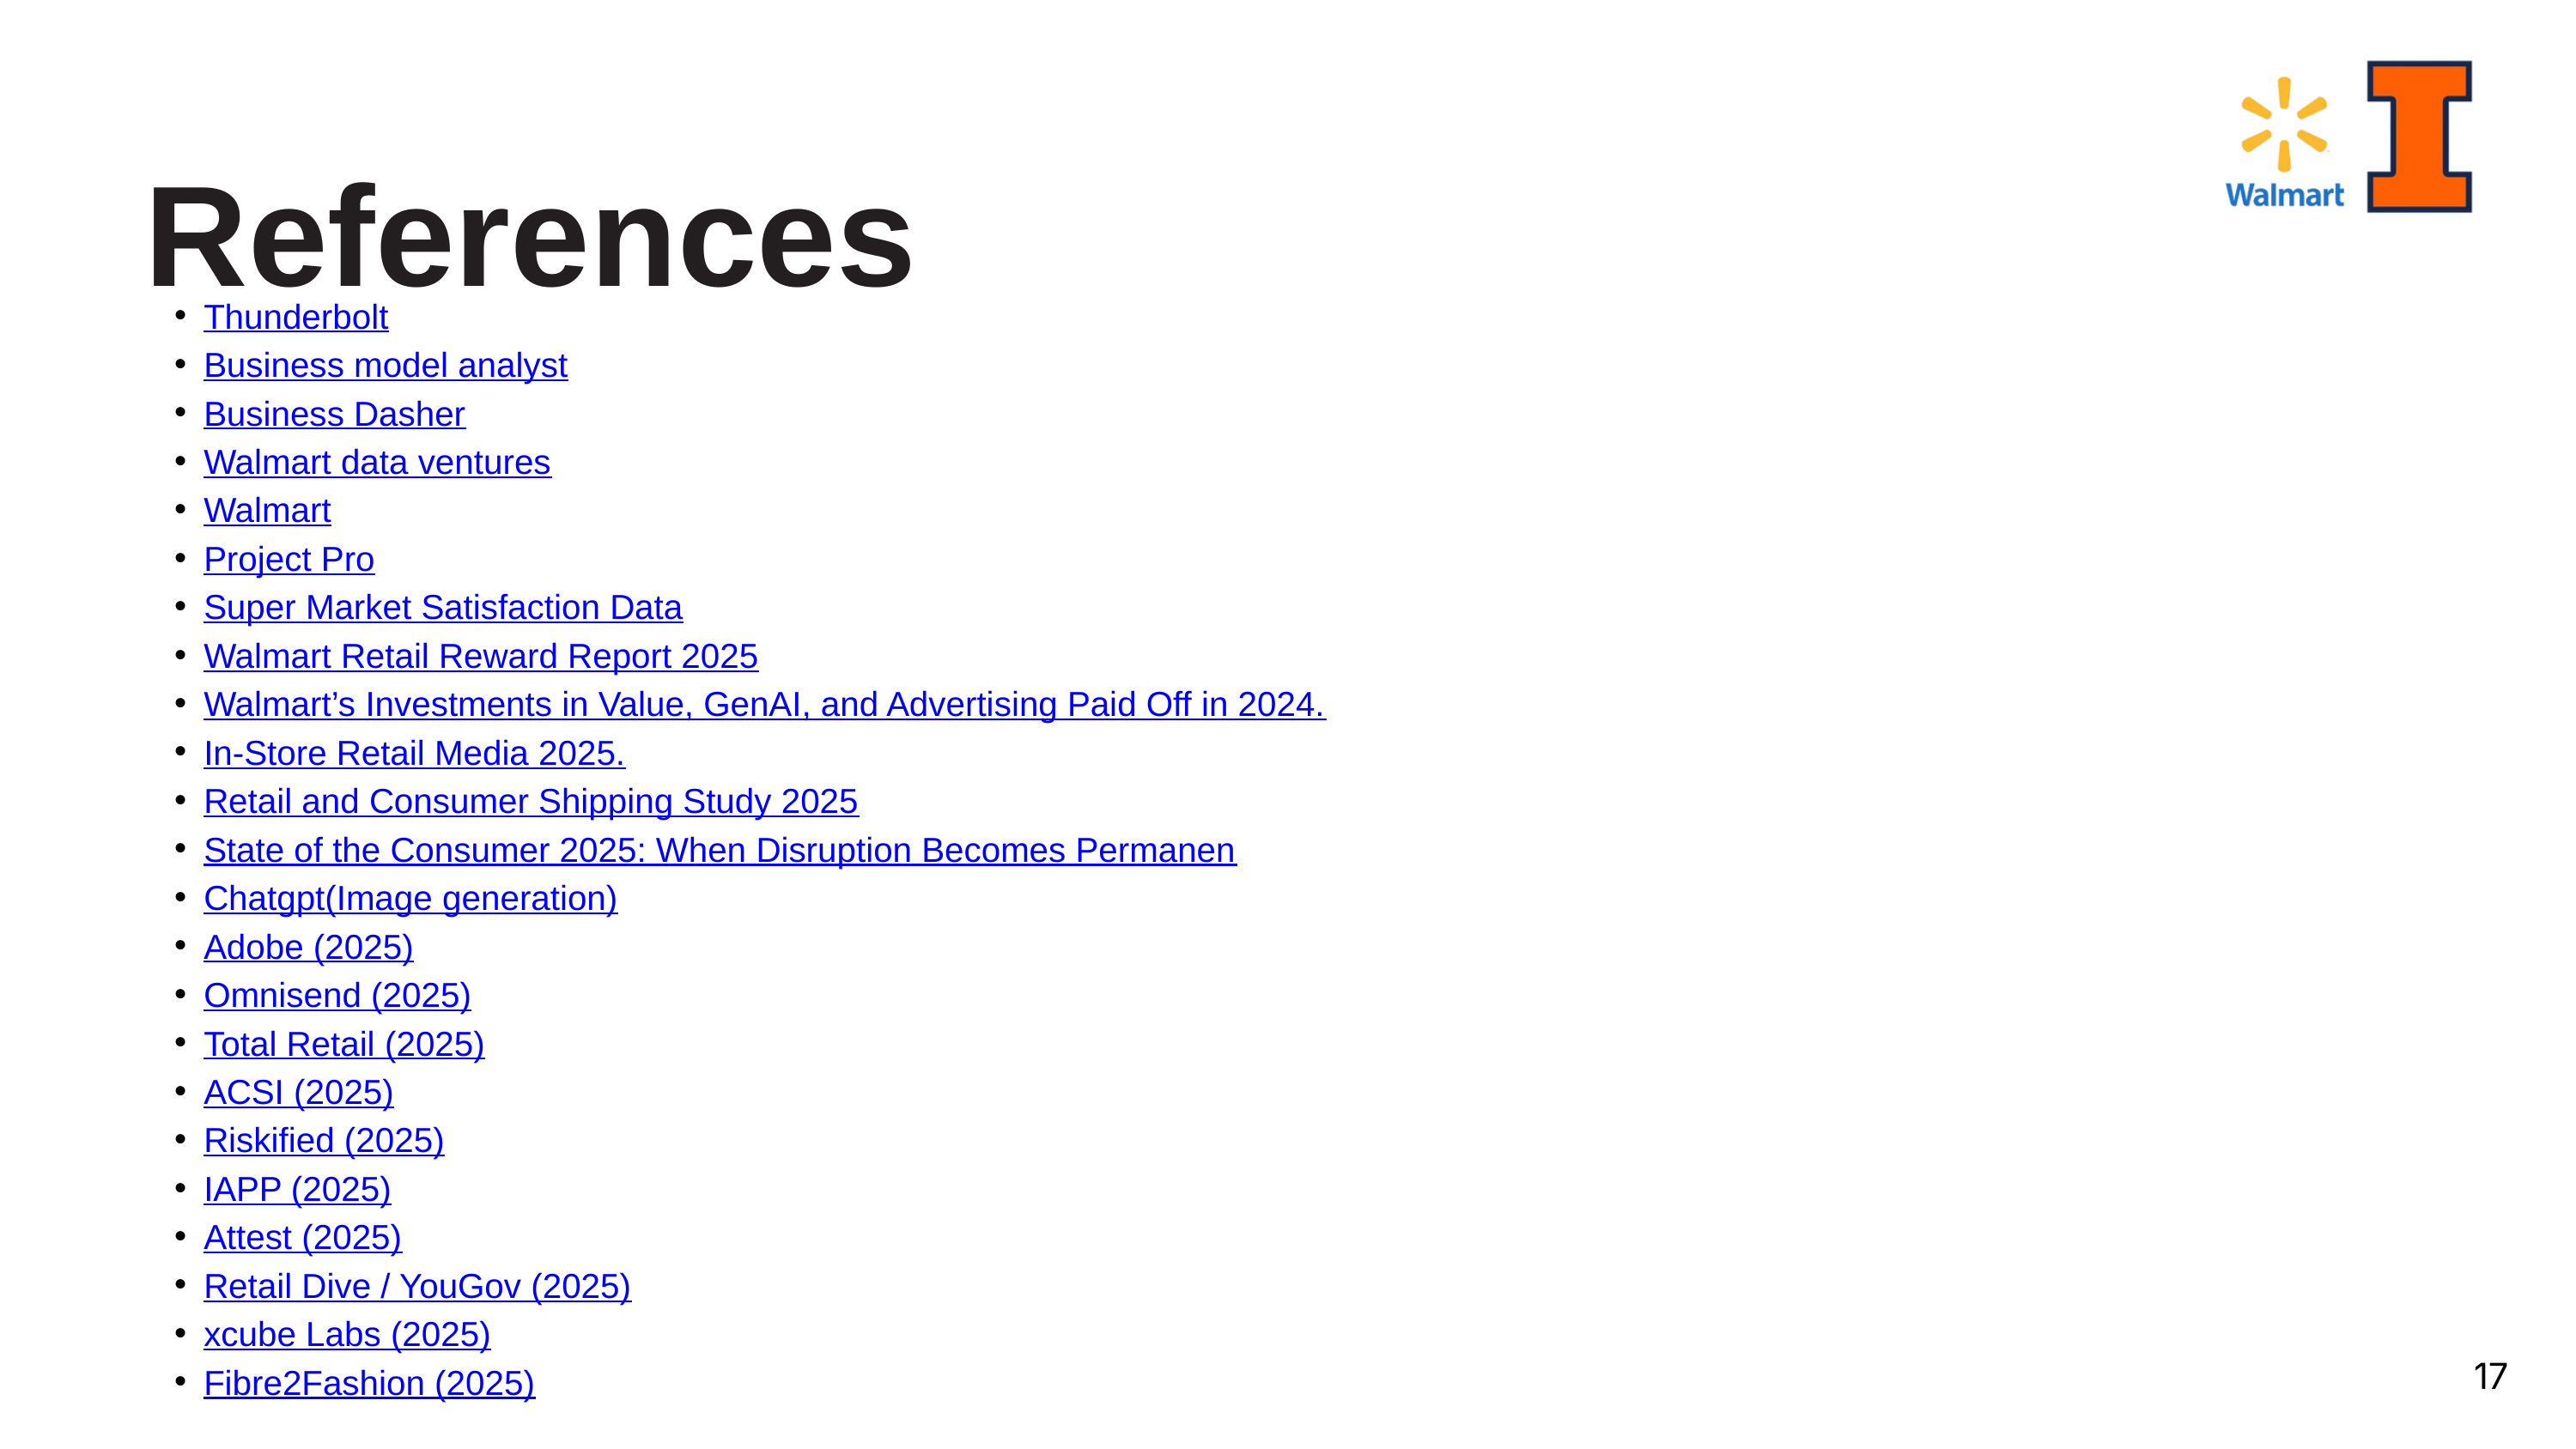

References
Thunderbolt
Business model analyst
Business Dasher
Walmart data ventures
Walmart
Project Pro
Super Market Satisfaction Data
Walmart Retail Reward Report 2025
Walmart’s Investments in Value, GenAI, and Advertising Paid Off in 2024.
In-Store Retail Media 2025.
Retail and Consumer Shipping Study 2025
State of the Consumer 2025: When Disruption Becomes Permanen
Chatgpt(Image generation)
Adobe (2025)
Omnisend (2025)
Total Retail (2025)
ACSI (2025)
Riskified (2025)
IAPP (2025)
Attest (2025)
Retail Dive / YouGov (2025)
xcube Labs (2025)
Fibre2Fashion (2025)

17